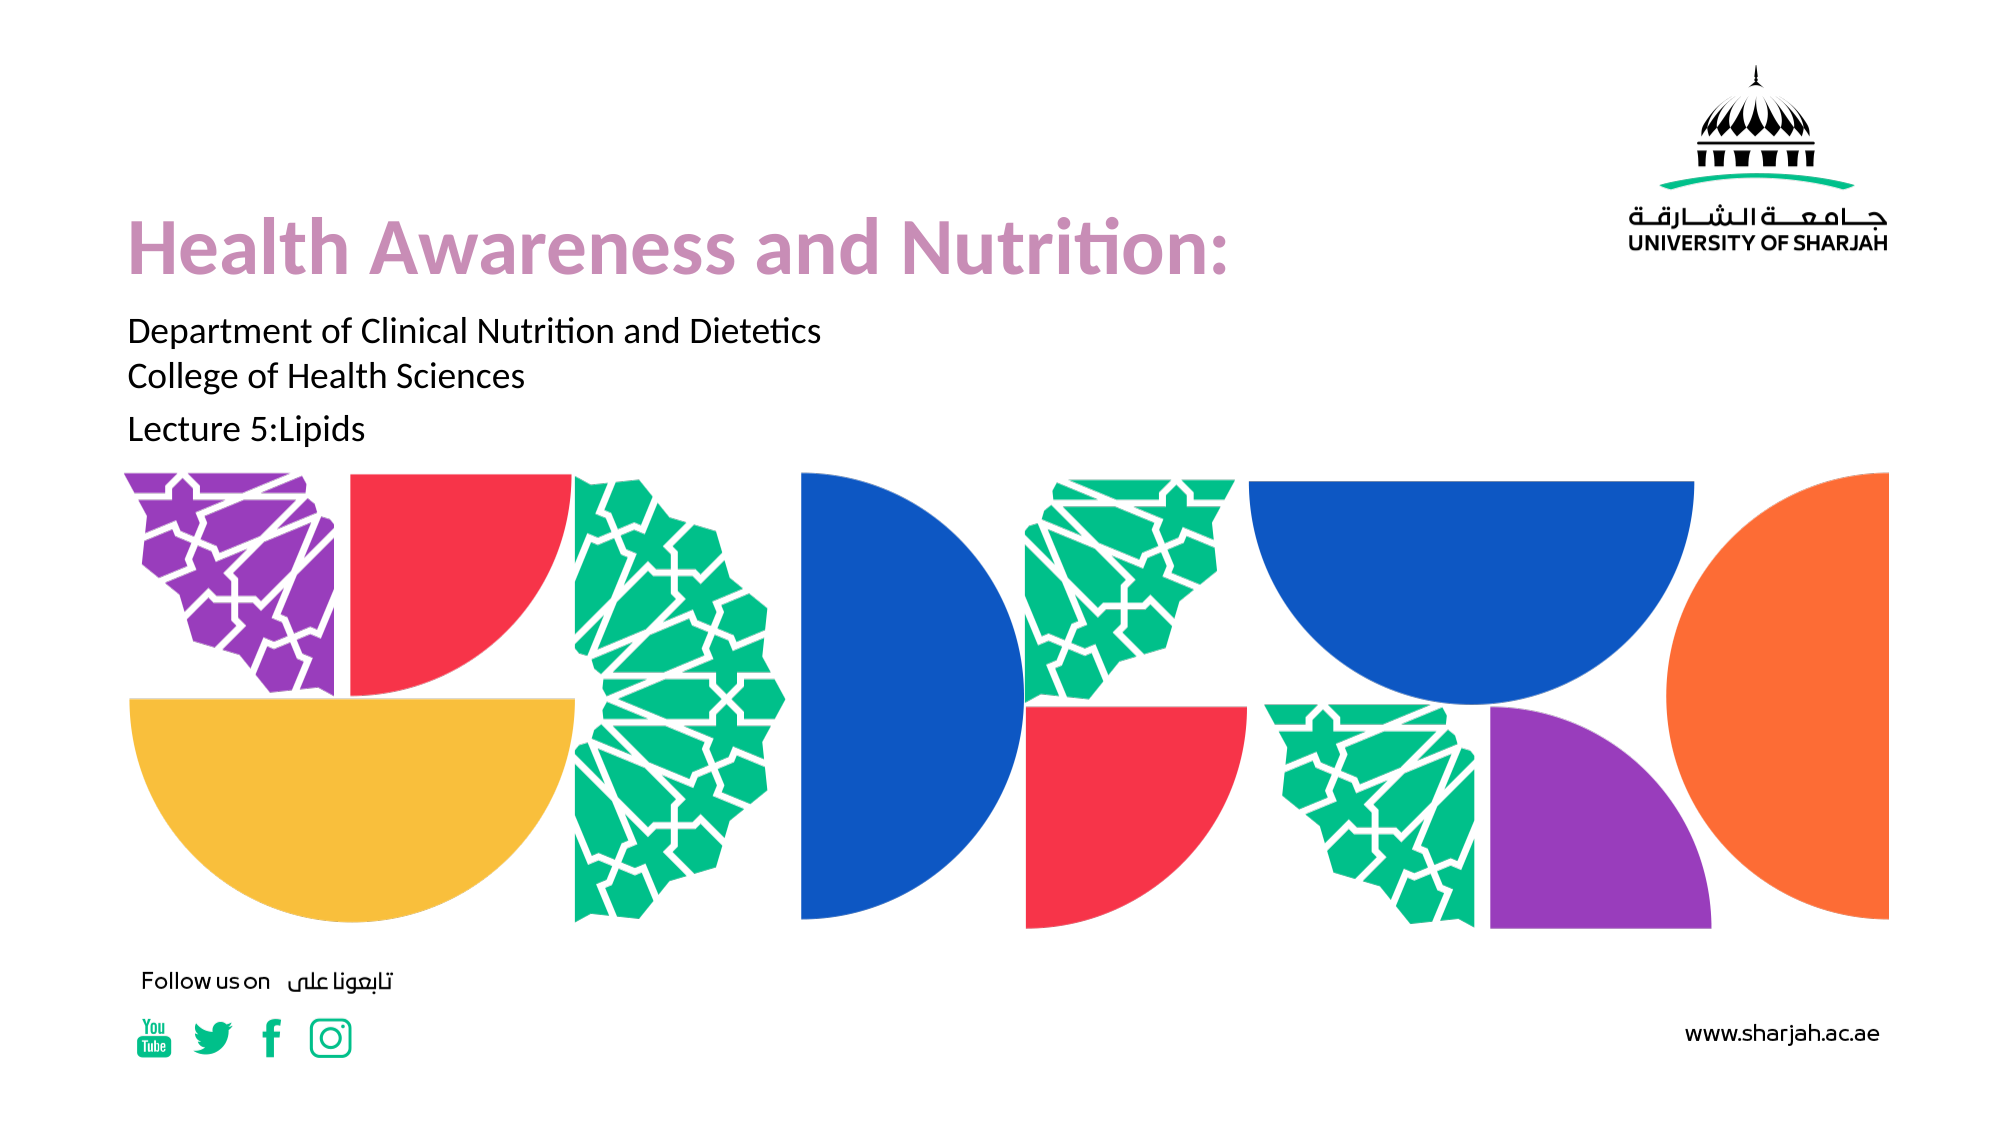

# Health Awareness and Nutrition:
Department of Clinical Nutrition and Dietetics
College of Health Sciences
Lecture 5:Lipids